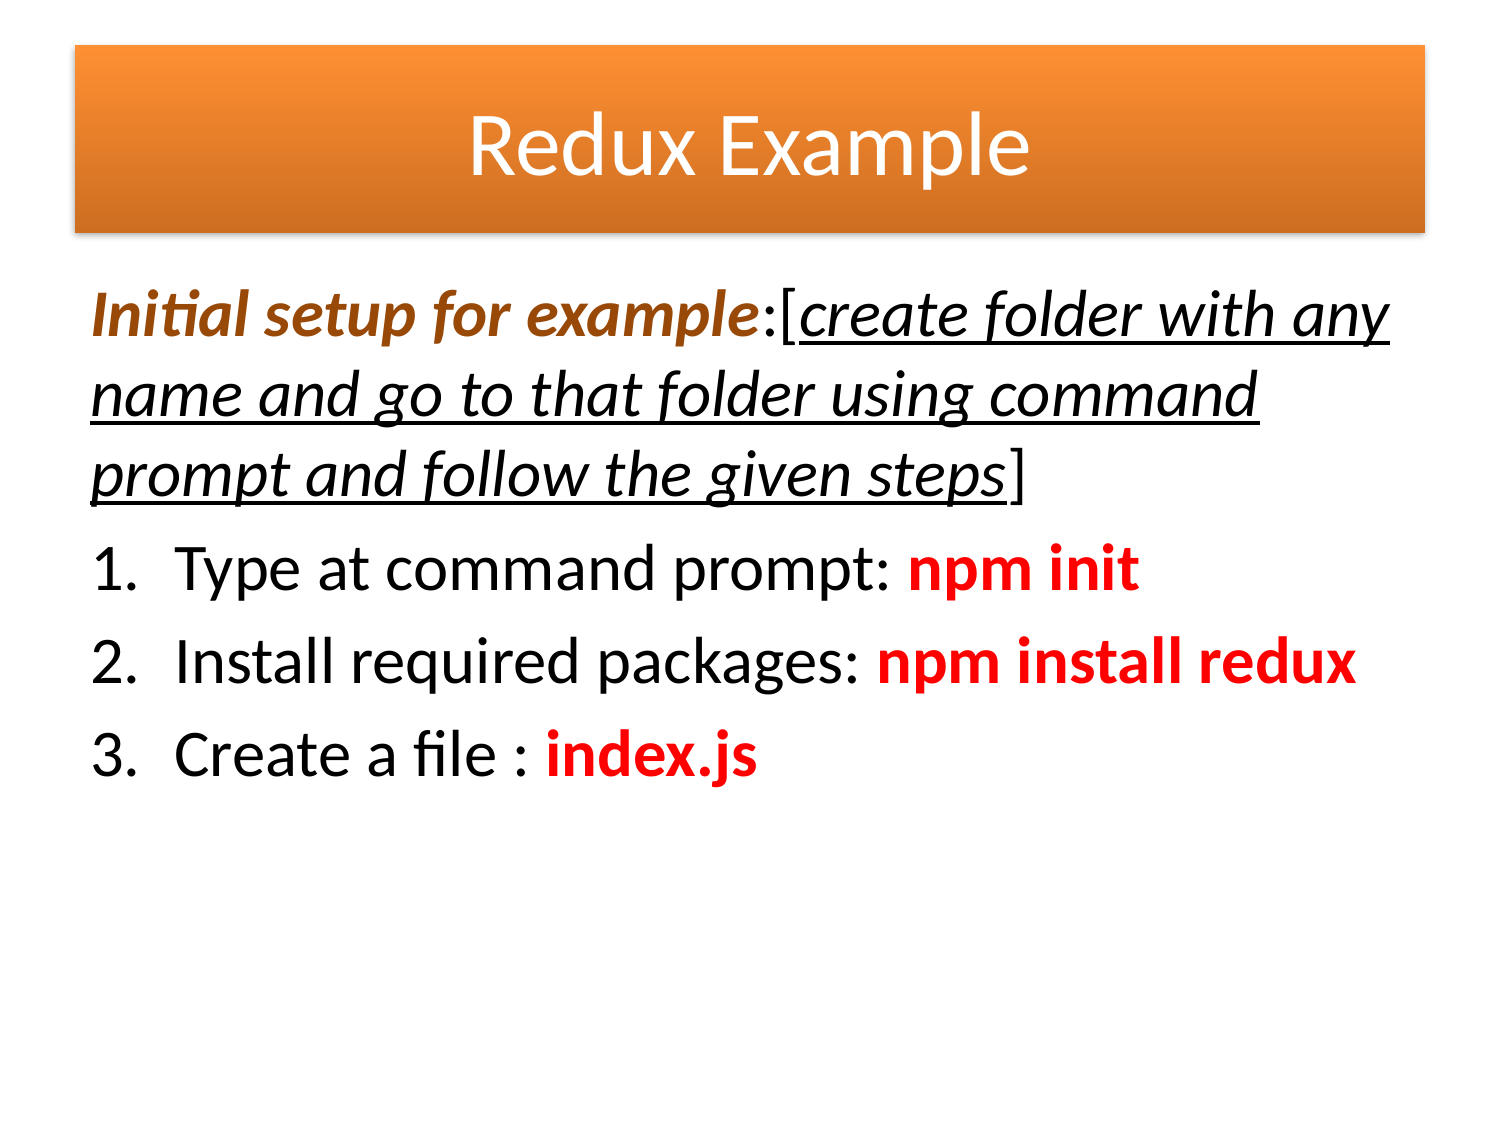

# Redux Example
Initial setup for example:[create folder with any name and go to that folder using command prompt and follow the given steps]
Type at command prompt: npm init
Install required packages: npm install redux
Create a file : index.js